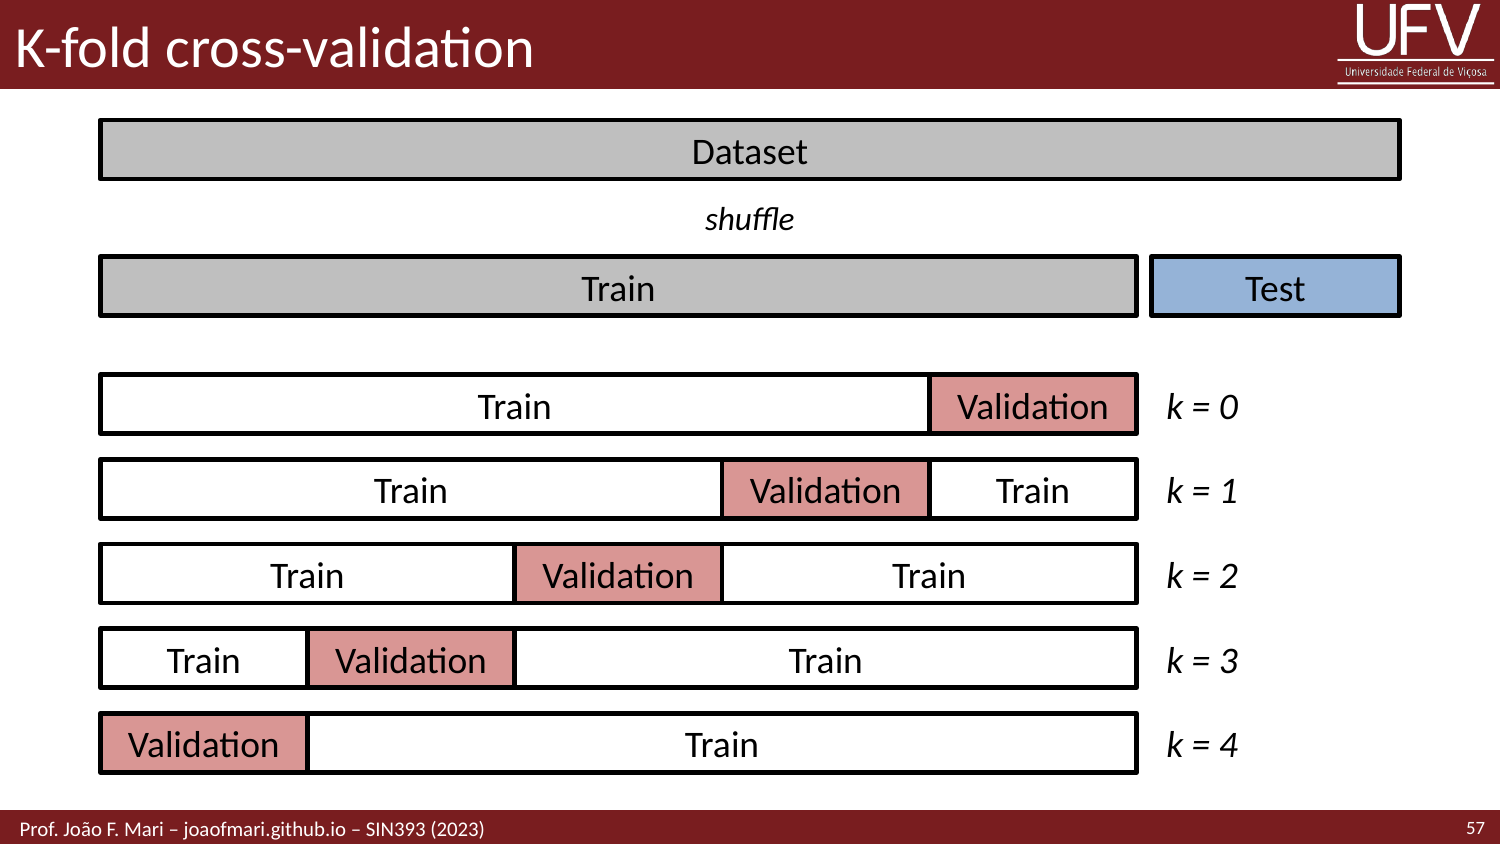

# K-fold cross-validation
Dataset
shuffle
Train
Test
Train
Validation
k = 0
Train
Validation
Train
k = 1
Train
Validation
Train
k = 2
Train
Validation
Train
k = 3
Validation
Train
k = 4
57
 Prof. João F. Mari – joaofmari.github.io – SIN393 (2023)